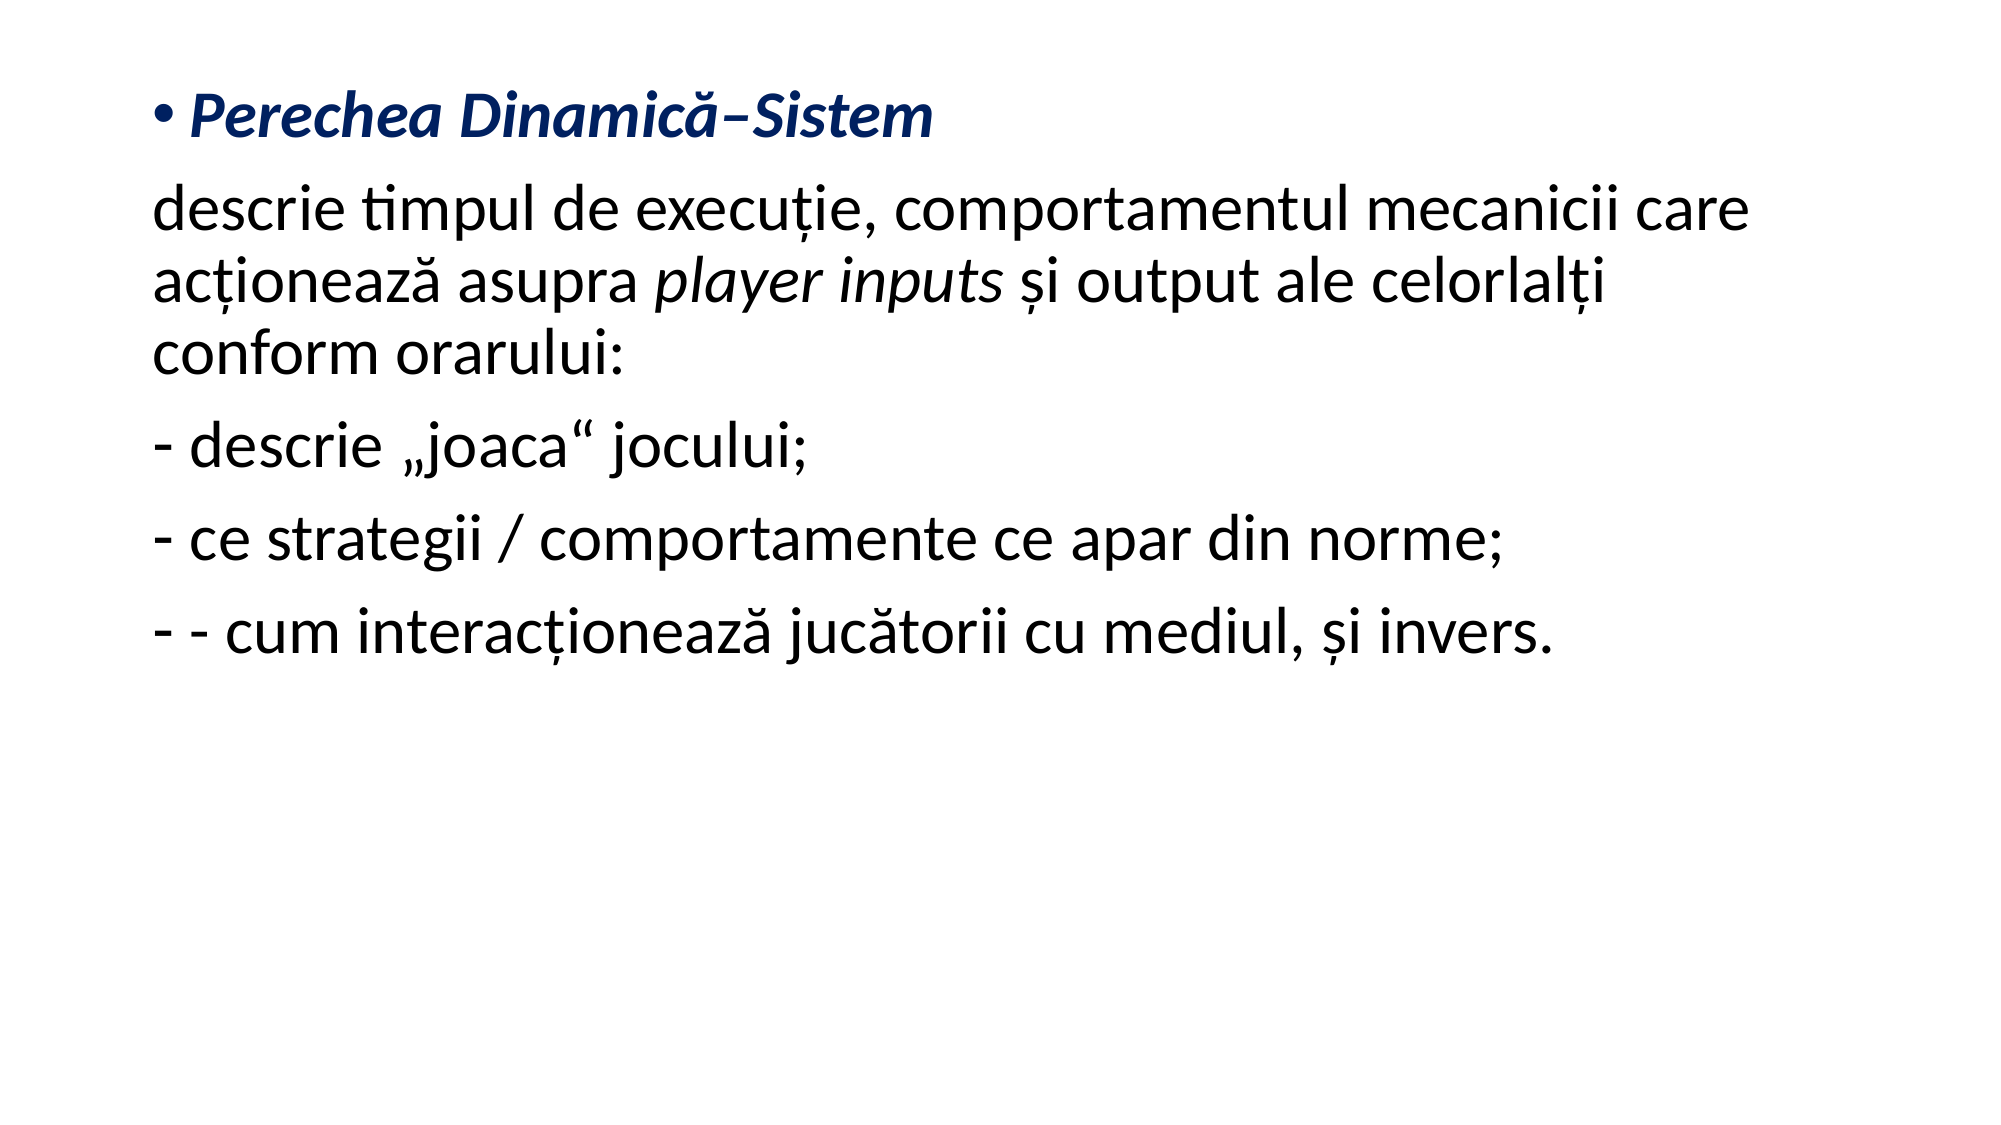

Perechea Dinamică–Sistem
descrie timpul de execuţie, comportamentul mecanicii care acţionează asupra player inputs şi output ale celorlalţi conform orarului:
descrie „joaca“ jocului;
ce strategii / comportamente ce apar din norme;
- cum interacţionează jucătorii cu mediul, şi invers.